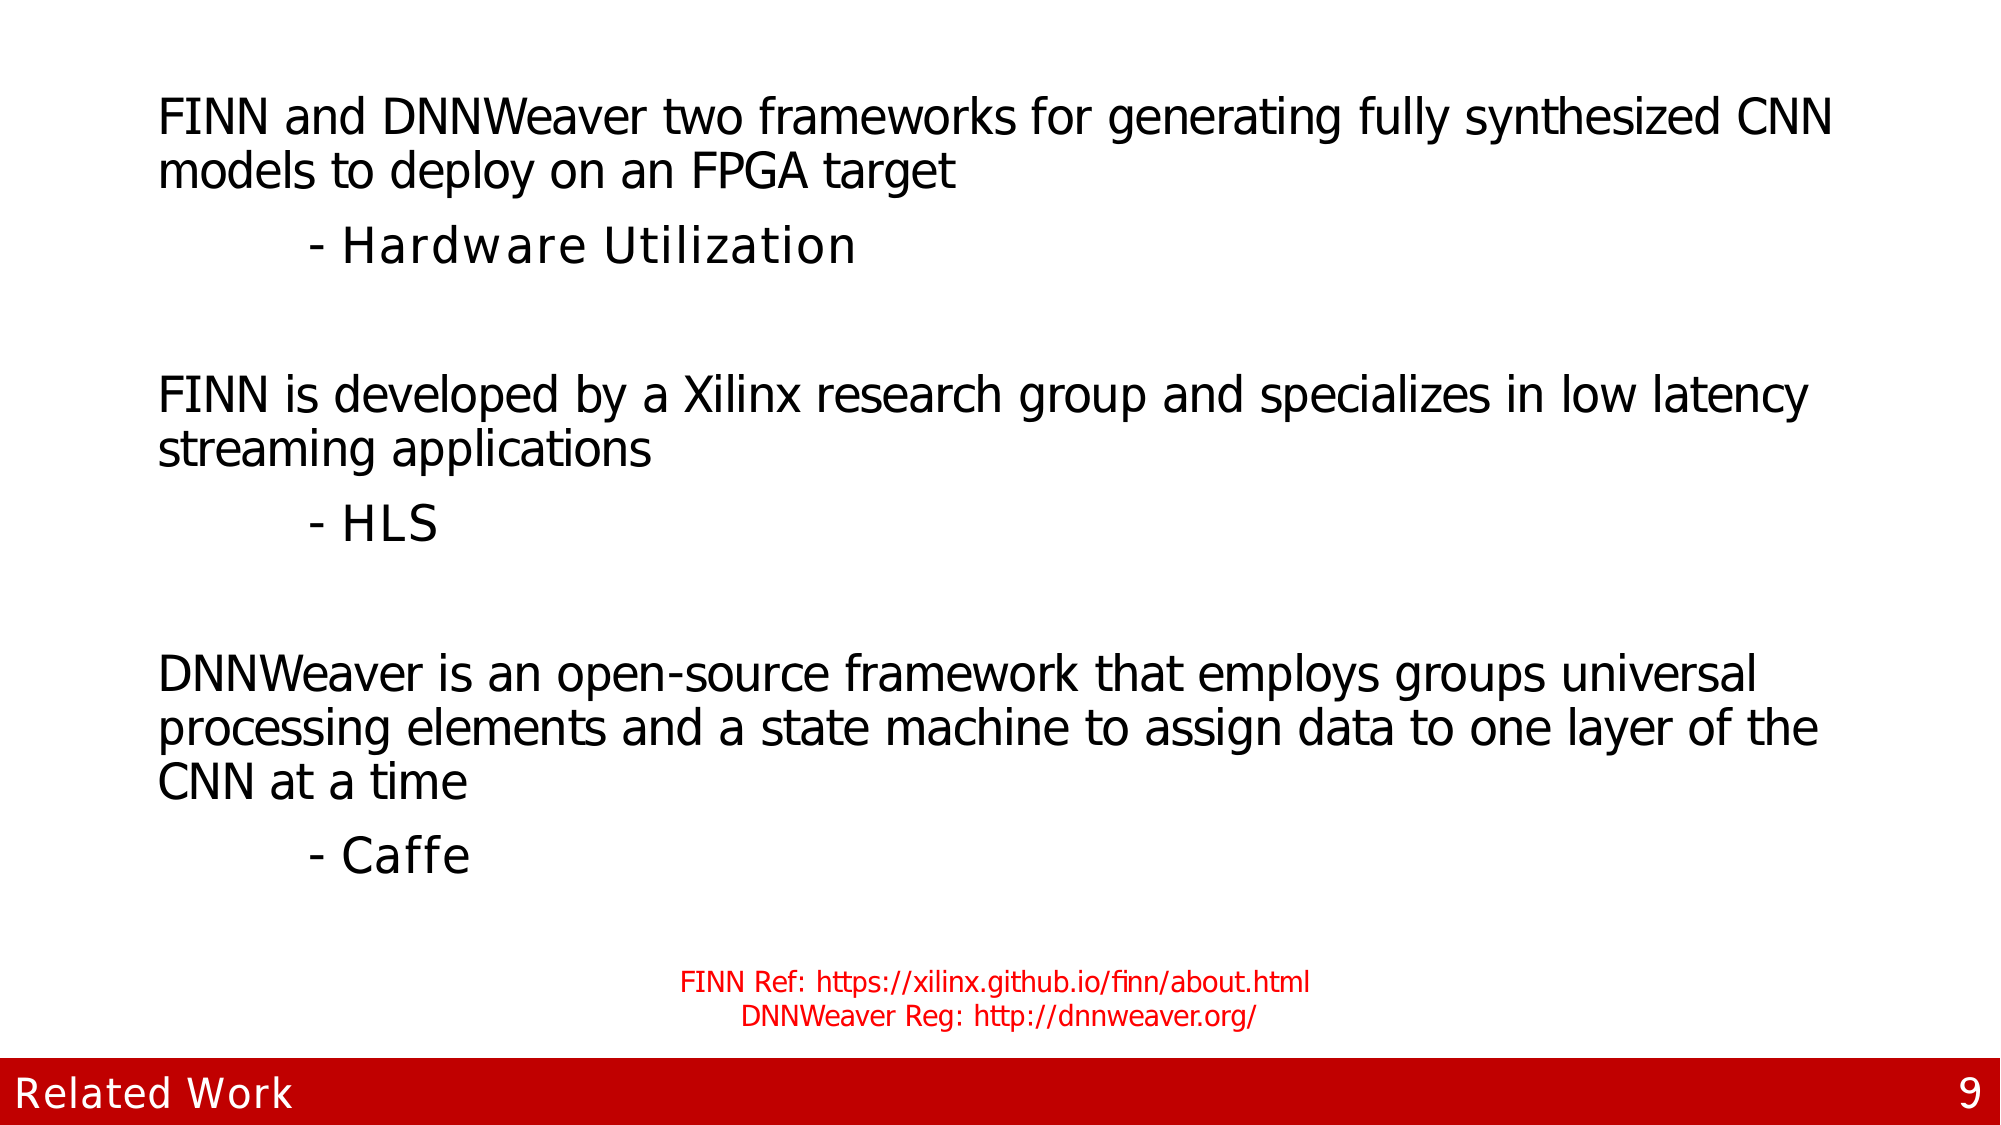

FINN and DNNWeaver two frameworks for generating fully synthesized CNN models to deploy on an FPGA target
	- Hardware Utilization

FINN is developed by a Xilinx research group and specializes in low latency streaming applications
	- HLS

DNNWeaver is an open-source framework that employs groups universal processing elements and a state machine to assign data to one layer of the CNN at a time
	- Caffe
FINN Ref: https://xilinx.github.io/finn/about.html
DNNWeaver Reg: http://dnnweaver.org/

Related Work
9